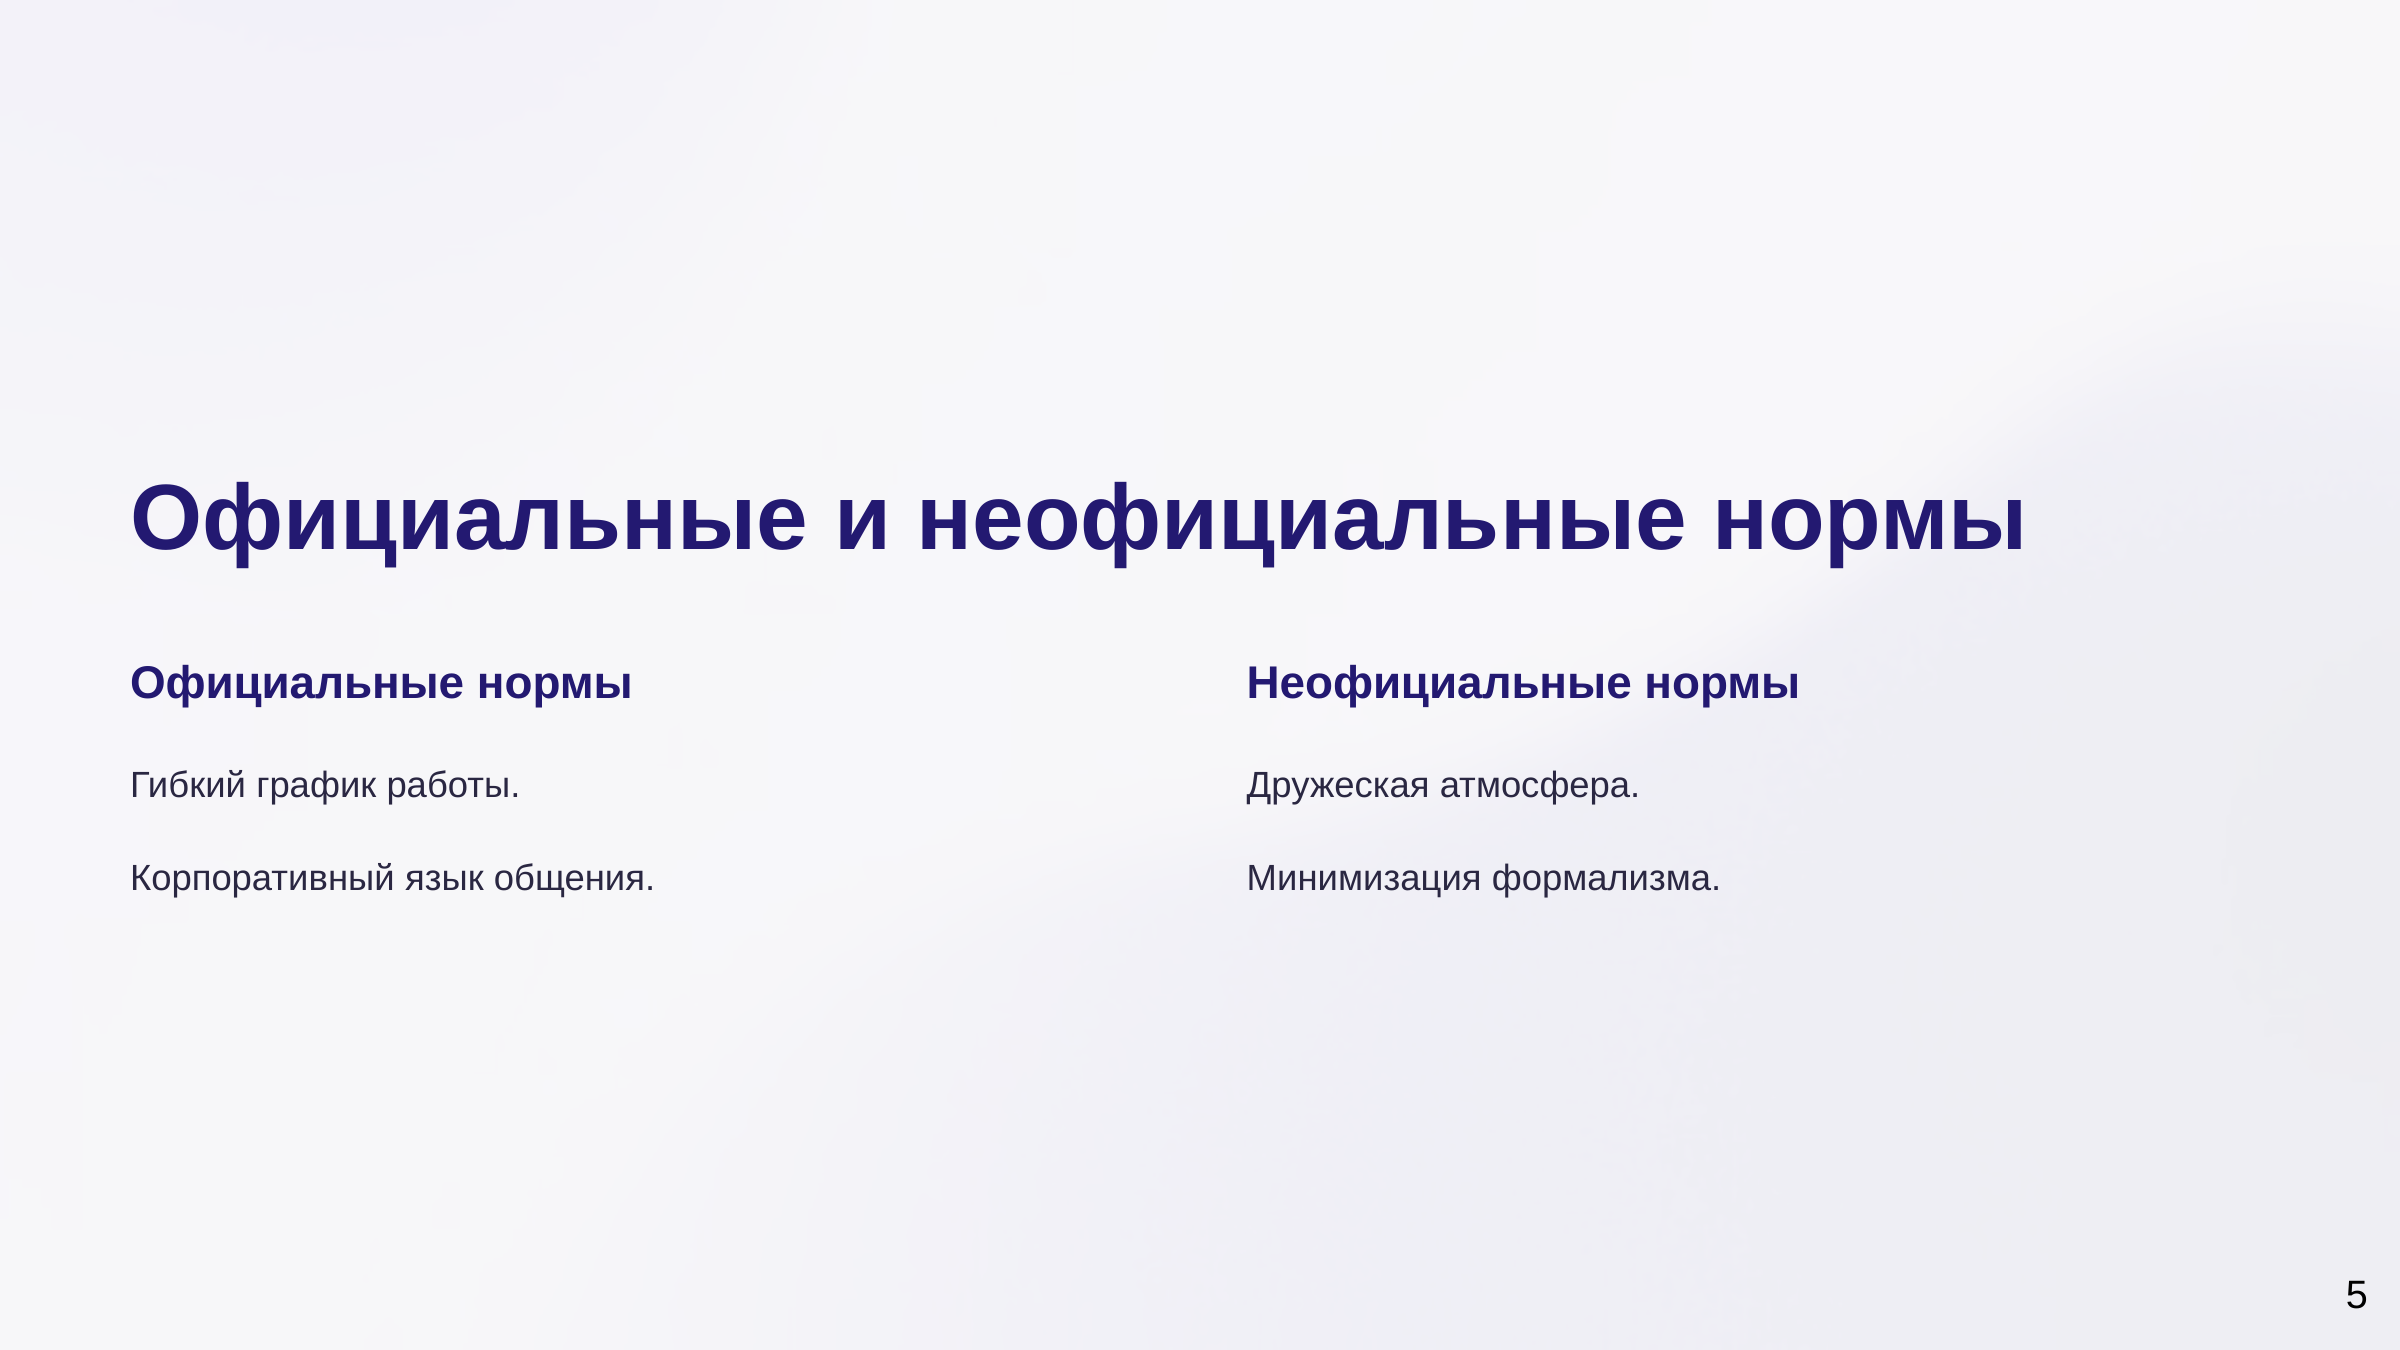

Официальные и неофициальные нормы
Официальные нормы
Неофициальные нормы
Гибкий график работы.
Дружеская атмосфера.
Корпоративный язык общения.
Минимизация формализма.

5